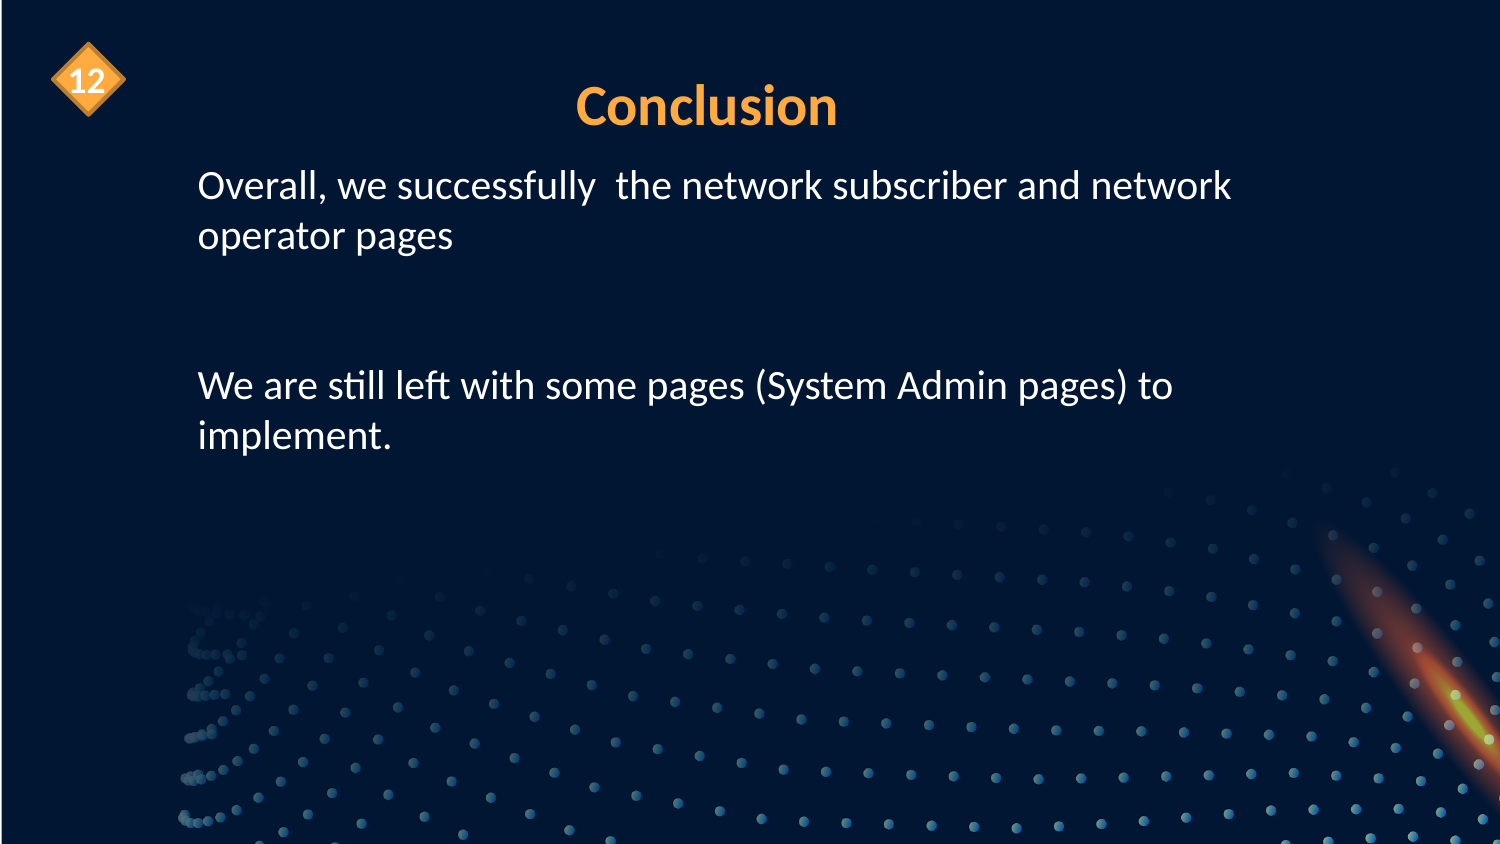

12
Conclusion
Overall, we successfully  the network subscriber and network operator pages
We are still left with some pages (System Admin pages) to implement.